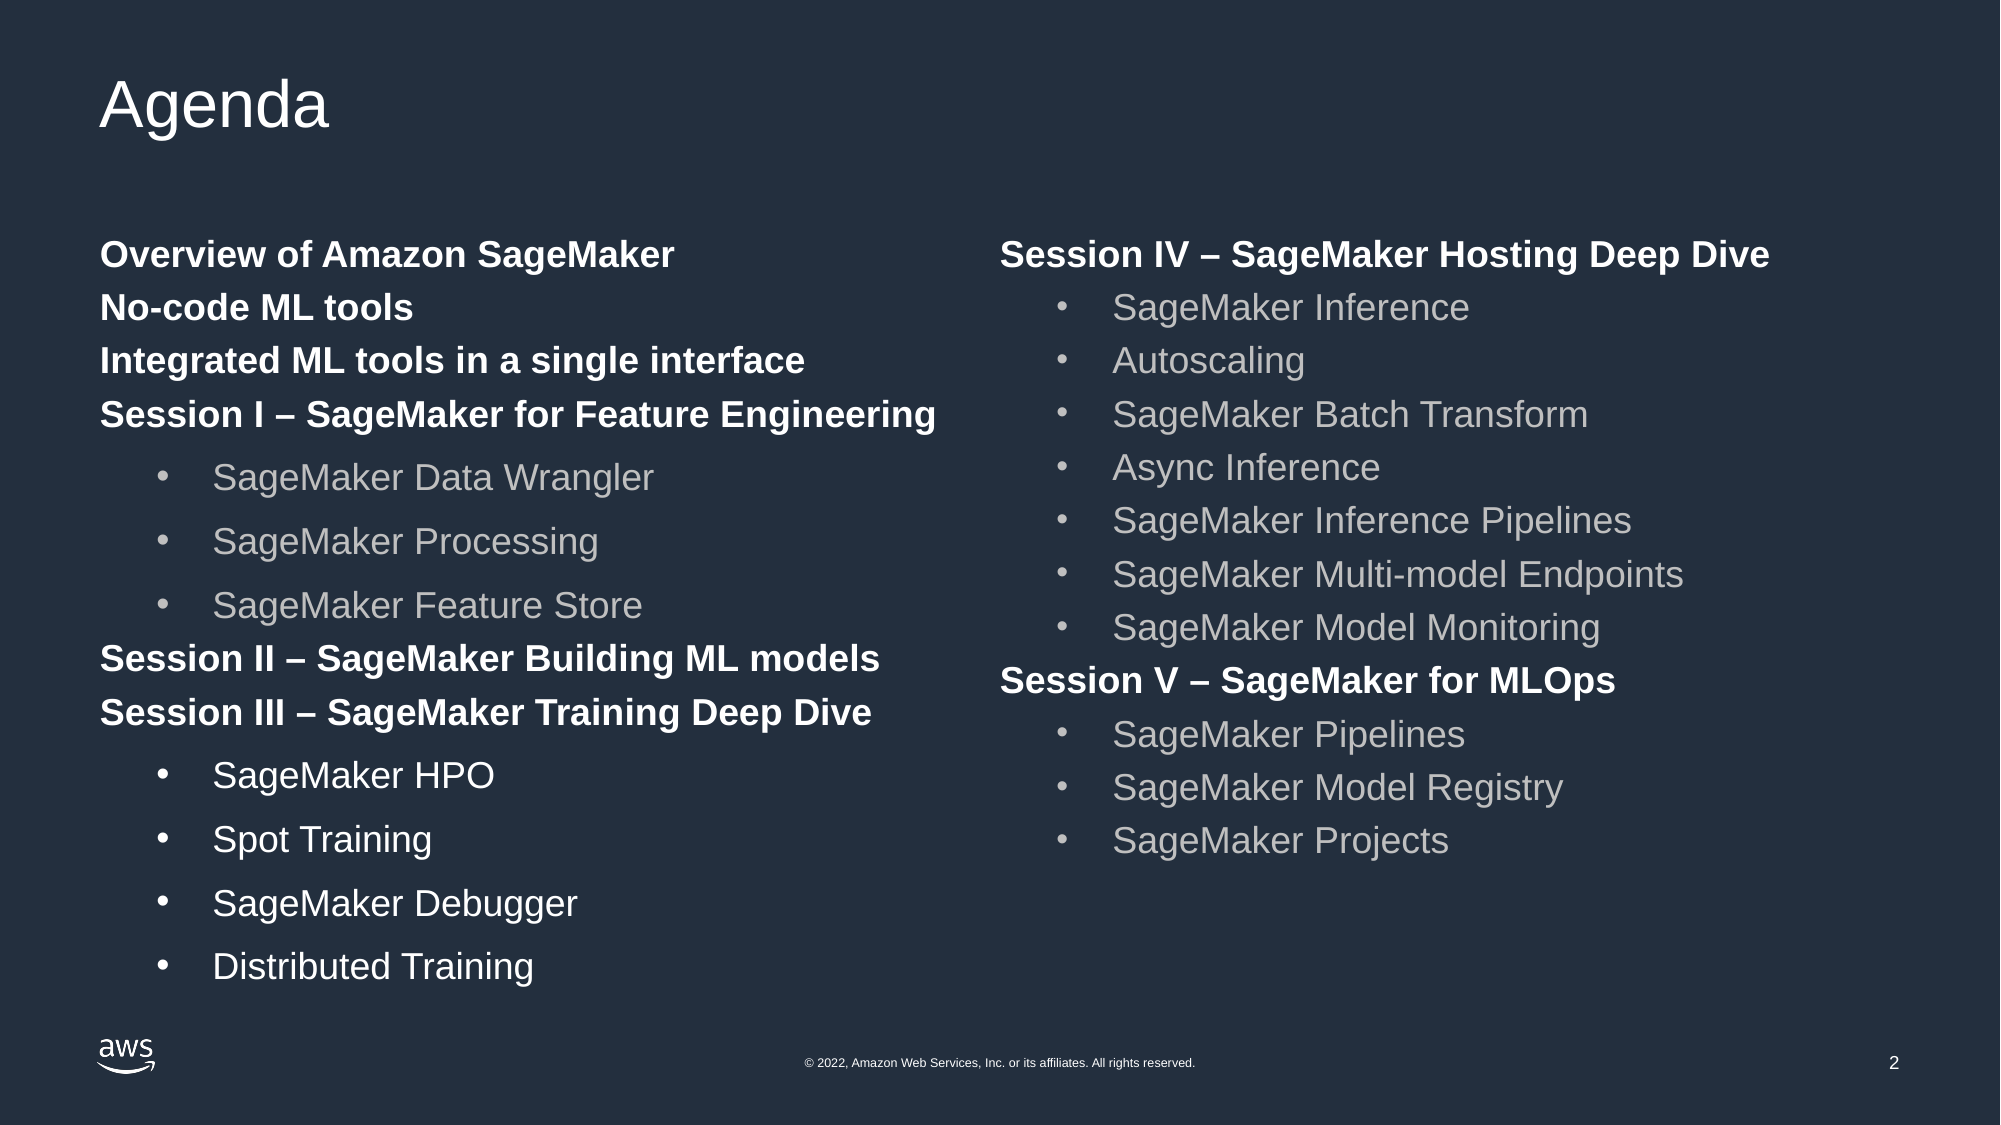

# Agenda
Overview of Amazon SageMaker
No-code ML tools
Integrated ML tools in a single interface
Session I – SageMaker for Feature Engineering
SageMaker Data Wrangler
SageMaker Processing
SageMaker Feature Store
Session II – SageMaker Building ML models
Session III – SageMaker Training Deep Dive
SageMaker HPO
Spot Training
SageMaker Debugger
Distributed Training
Session IV – SageMaker Hosting Deep Dive
SageMaker Inference
Autoscaling
SageMaker Batch Transform
Async Inference
SageMaker Inference Pipelines
SageMaker Multi-model Endpoints
SageMaker Model Monitoring
Session V – SageMaker for MLOps
SageMaker Pipelines
SageMaker Model Registry
SageMaker Projects
2